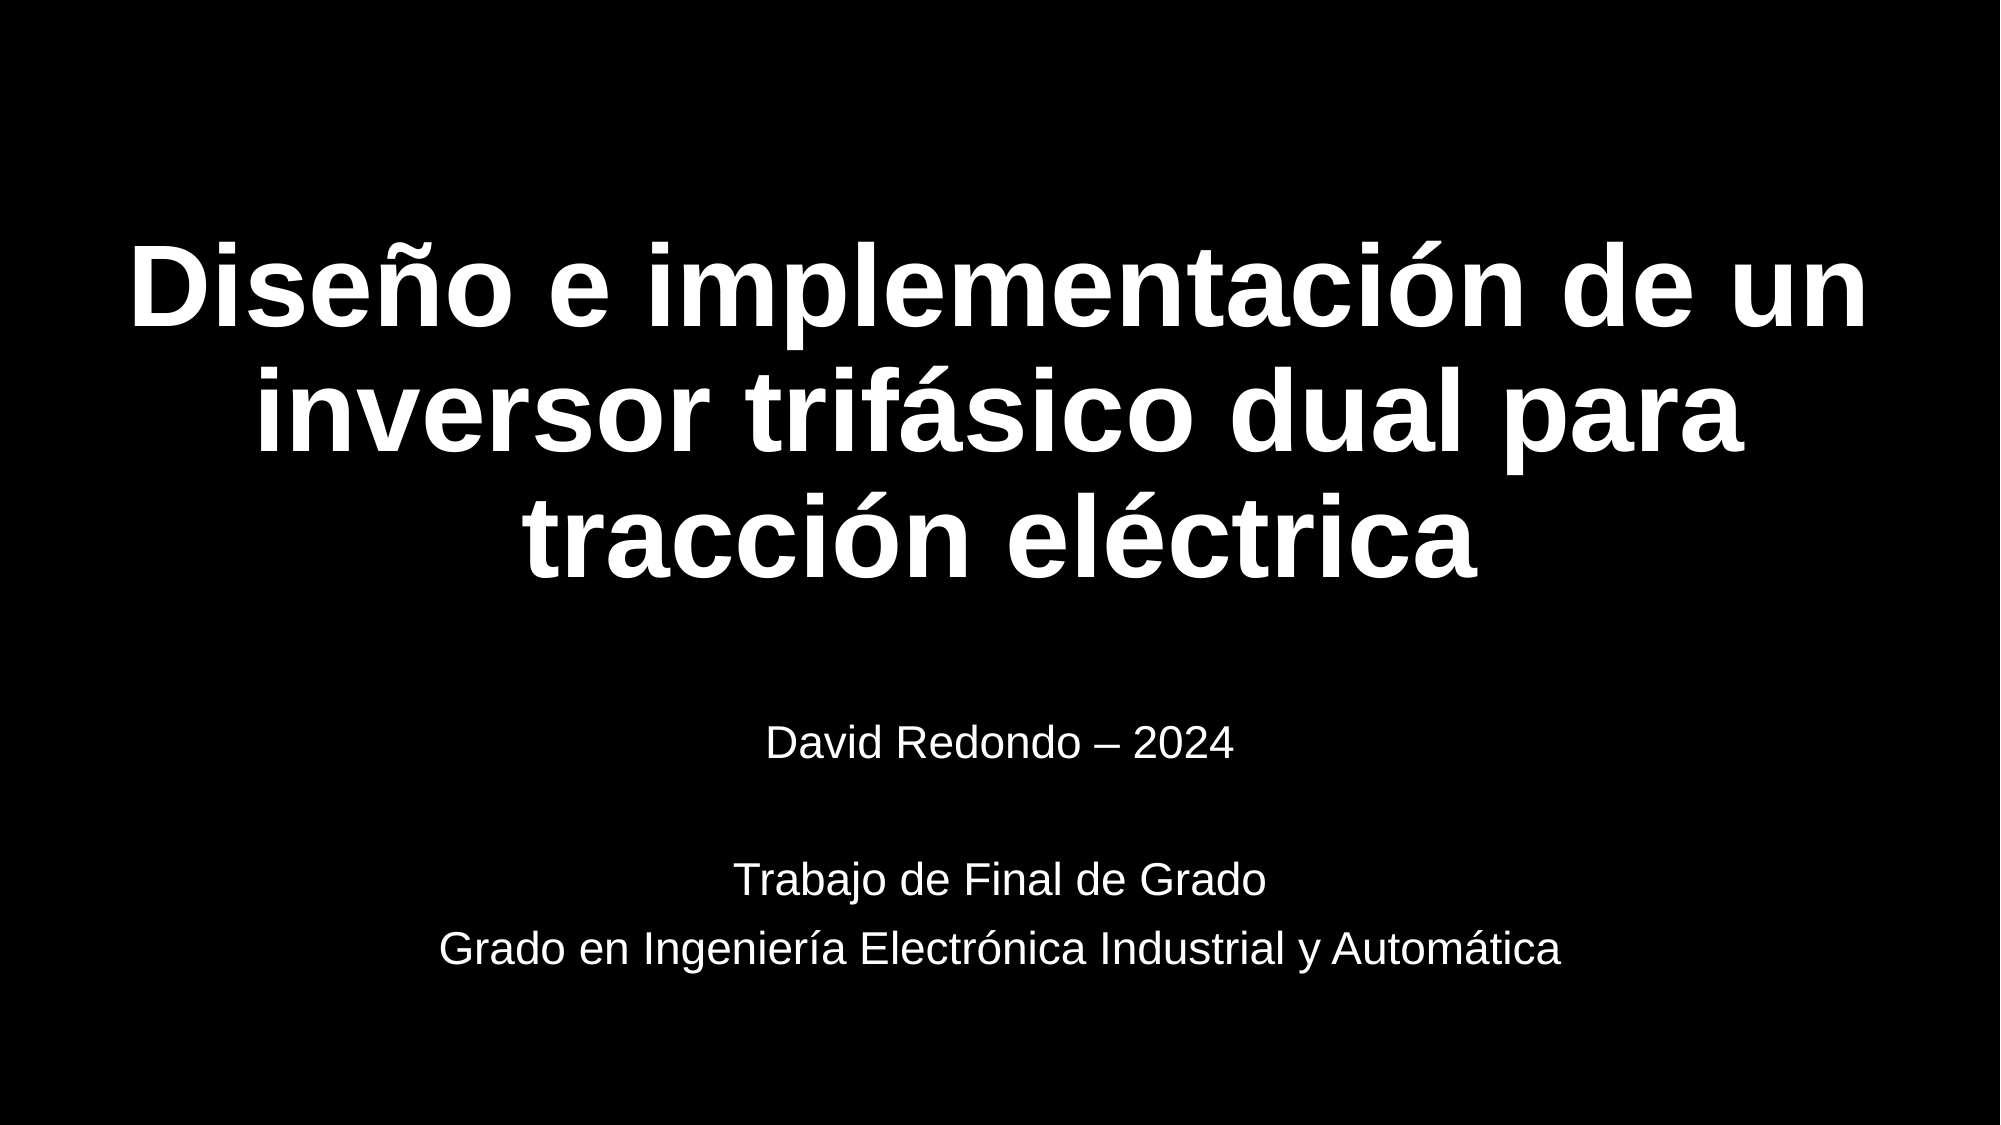

# Diseño e implementación de un inversor trifásico dual para tracción eléctrica
David Redondo – 2024

Trabajo de Final de Grado
Grado en Ingeniería Electrónica Industrial y Automática